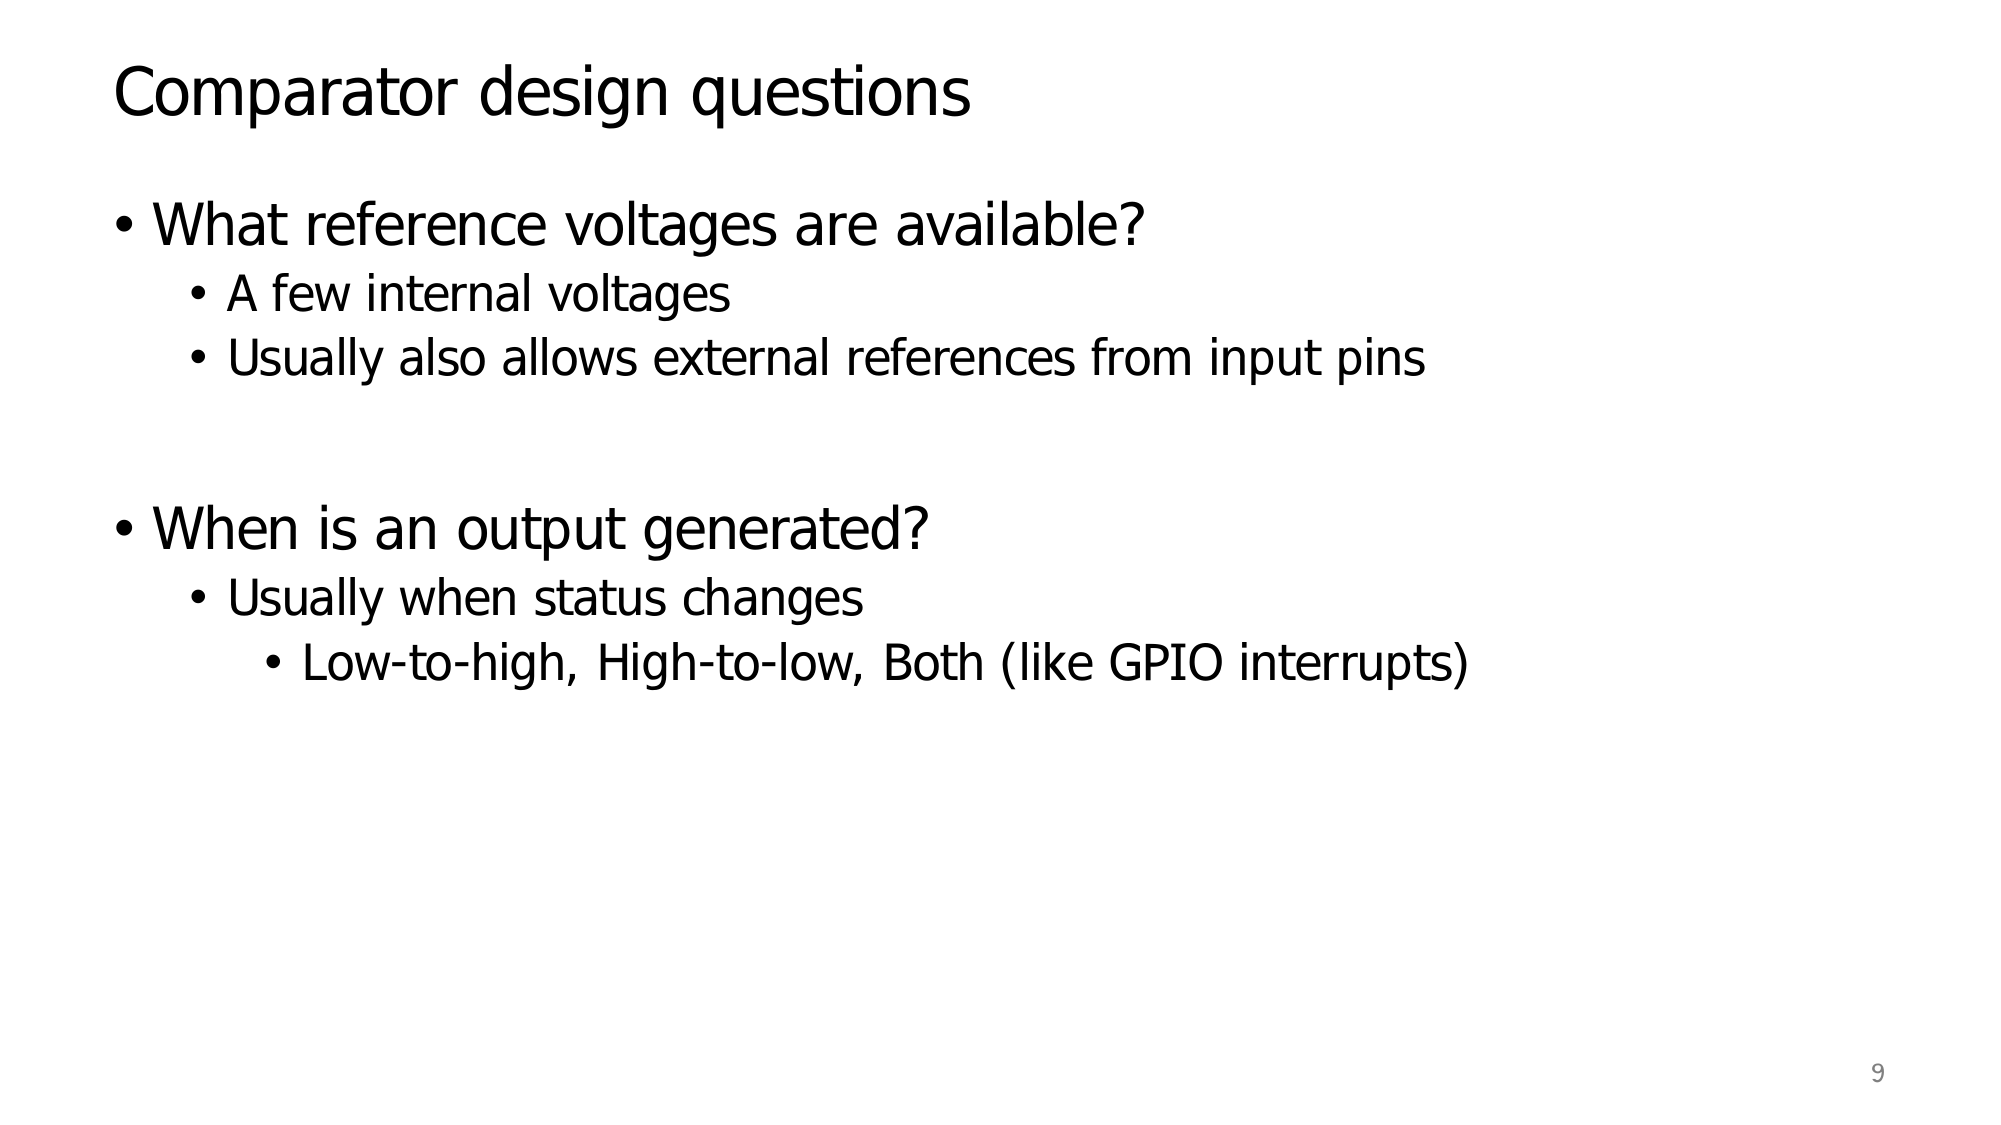

# Comparator design questions
What reference voltages are available?
A few internal voltages
Usually also allows external references from input pins

When is an output generated?
Usually when status changes
Low-to-high, High-to-low, Both (like GPIO interrupts)
9